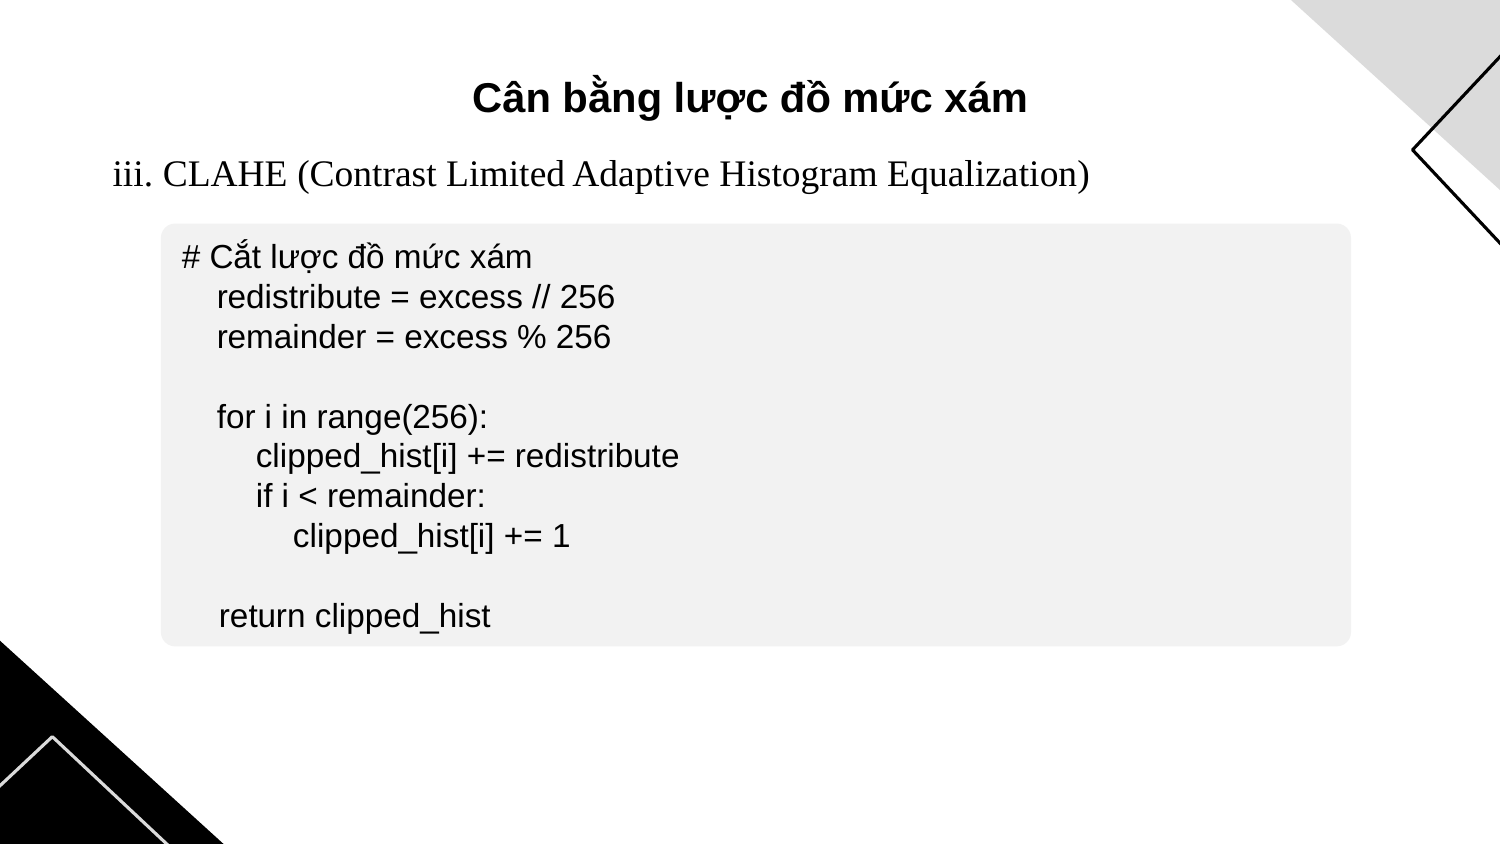

# Cân bằng lược đồ mức xám
iii. CLAHE (Contrast Limited Adaptive Histogram Equalization)
# Cắt lược đồ mức xám
    redistribute = excess // 256
    remainder = excess % 256

    for i in range(256):
        clipped_hist[i] += redistribute
        if i < remainder:
            clipped_hist[i] += 1

    return clipped_hist